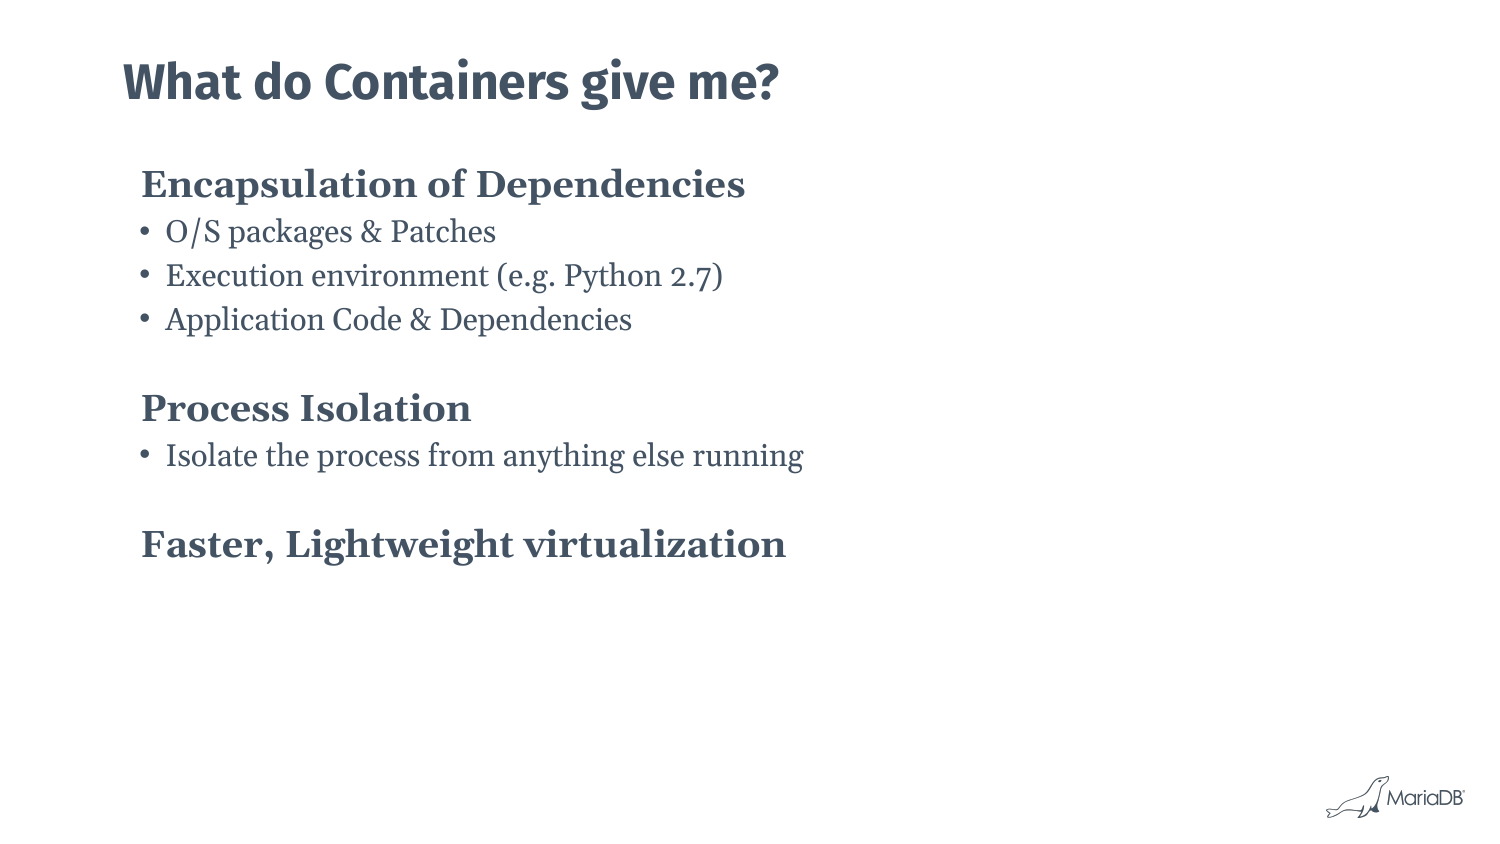

# What do Containers give me?
Encapsulation of Dependencies
O/S packages & Patches
Execution environment (e.g. Python 2.7)
Application Code & Dependencies

Process Isolation
Isolate the process from anything else running

Faster, Lightweight virtualization